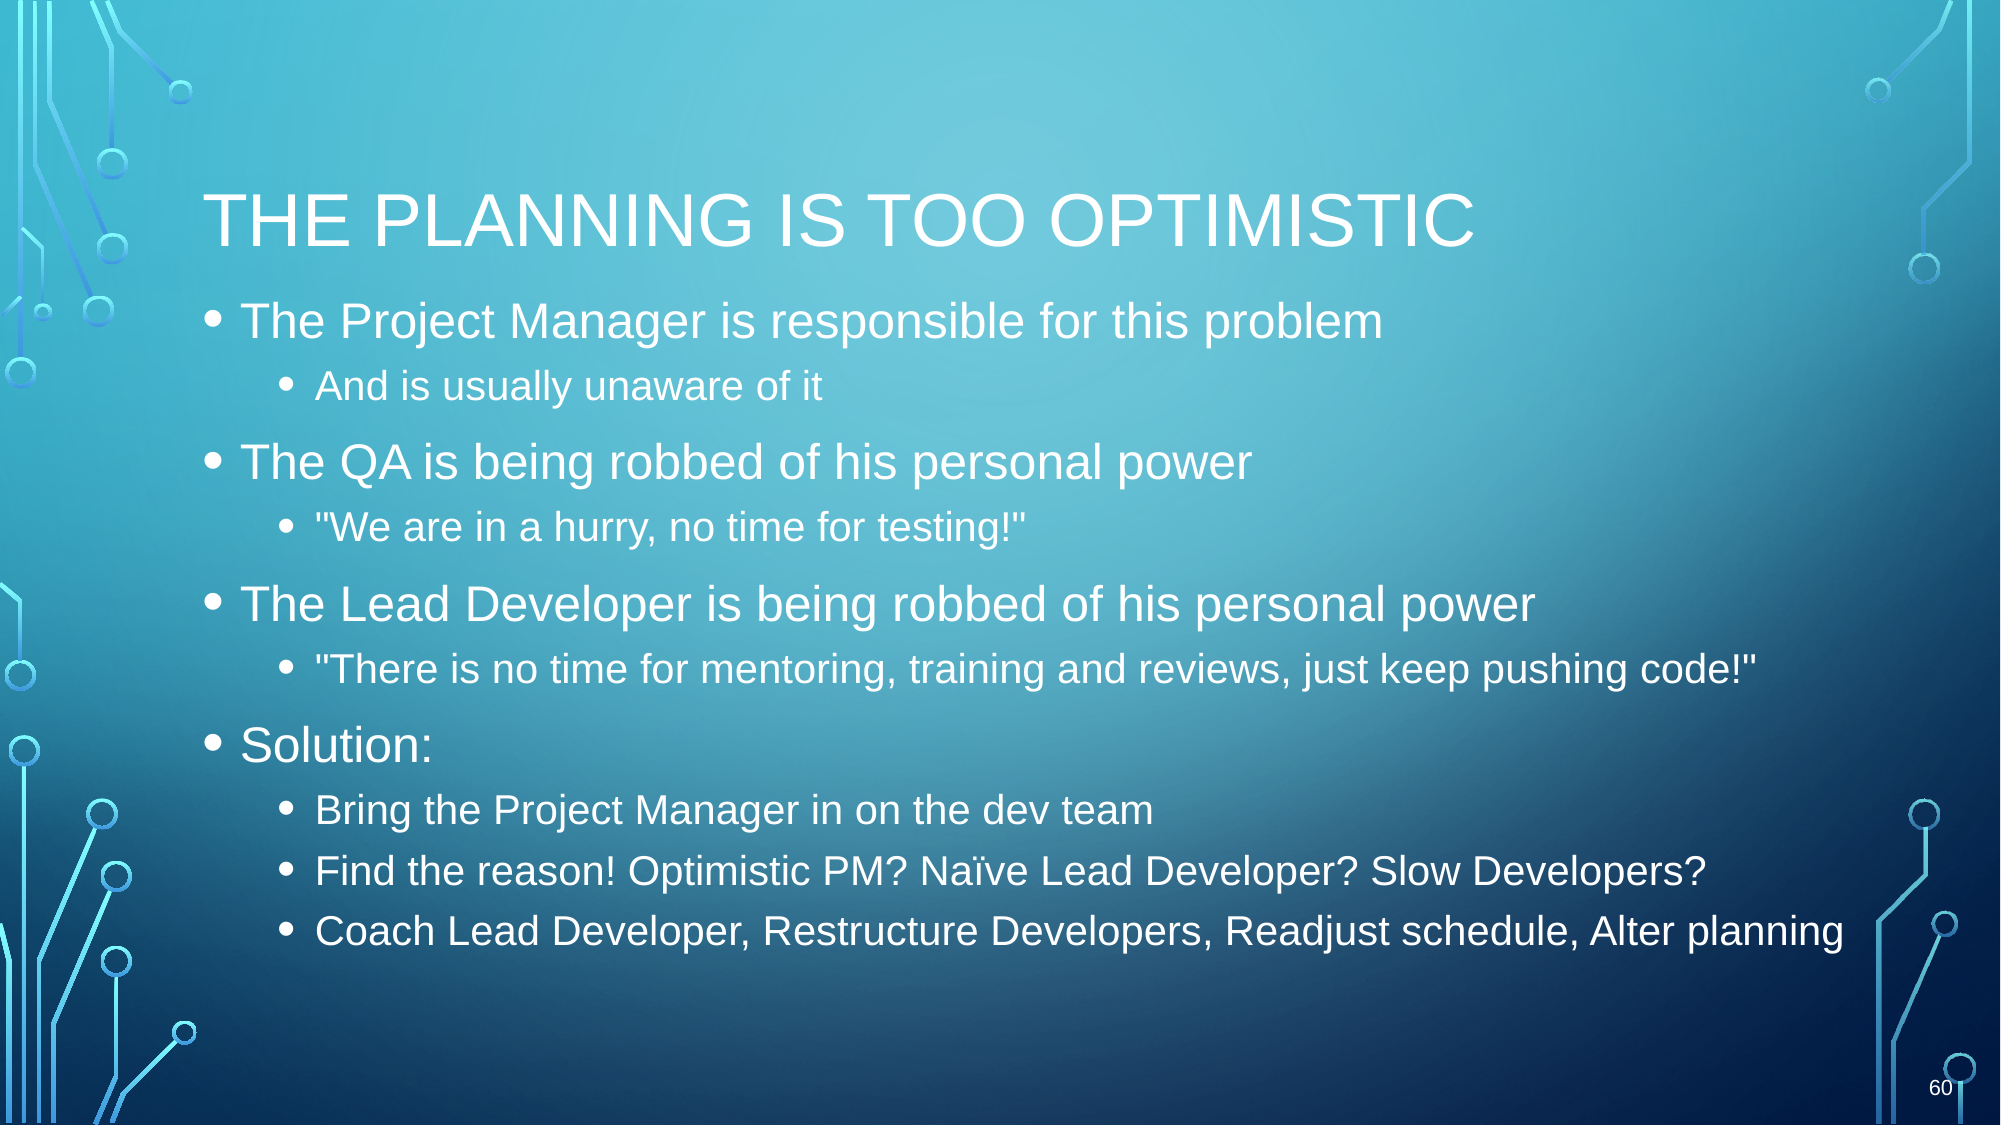

# The Planning Is Too Optimistic
The Project Manager is responsible for this problem
And is usually unaware of it
The QA is being robbed of his personal power
"We are in a hurry, no time for testing!"
The Lead Developer is being robbed of his personal power
"There is no time for mentoring, training and reviews, just keep pushing code!"
Solution:
Bring the Project Manager in on the dev team
Find the reason! Optimistic PM? Naïve Lead Developer? Slow Developers?
Coach Lead Developer, Restructure Developers, Readjust schedule, Alter planning

60